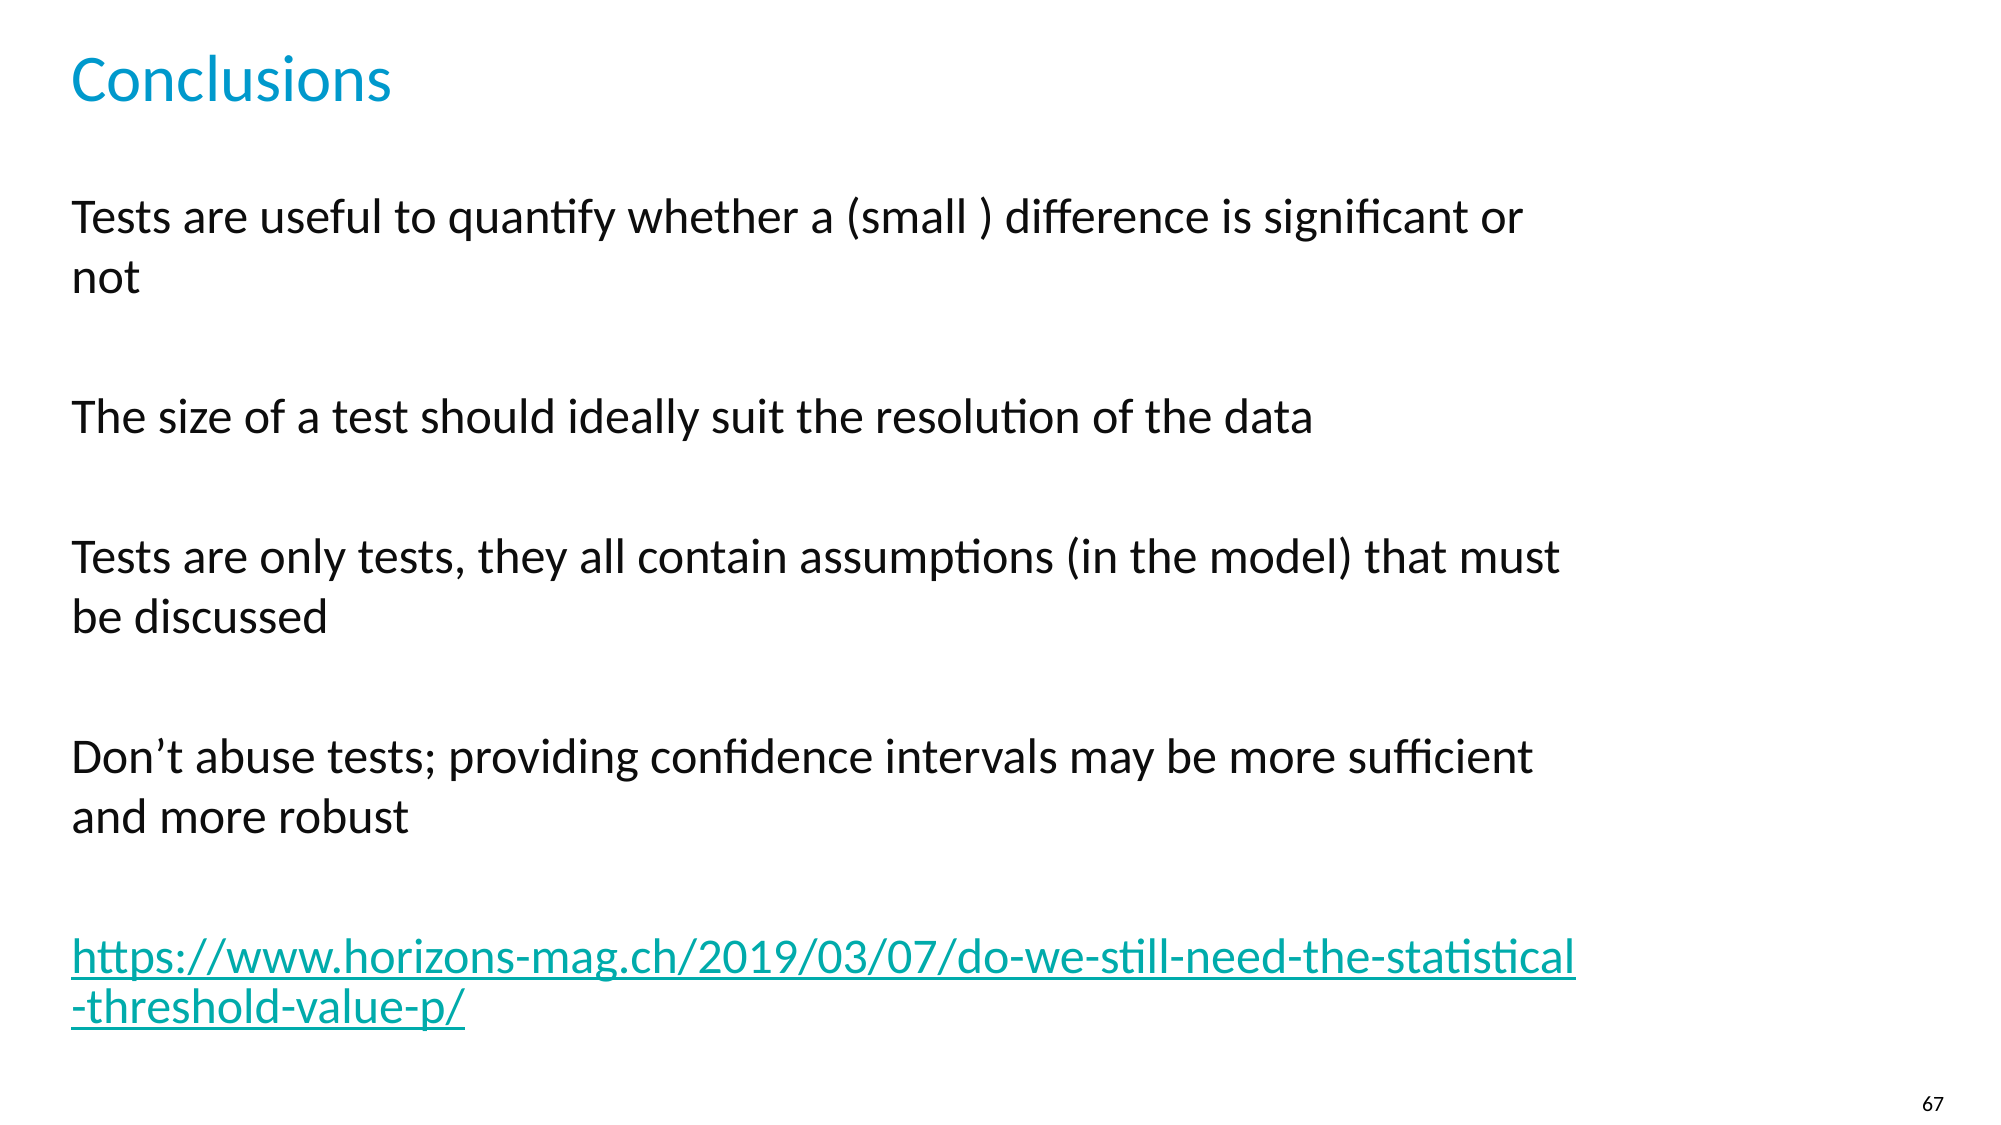

# Conclusions
Tests are useful to quantify whether a (small ) difference is significant or not

The size of a test should ideally suit the resolution of the data

Tests are only tests, they all contain assumptions (in the model) that must be discussed

Don’t abuse tests; providing confidence intervals may be more sufficient and more robust

https://www.horizons-mag.ch/2019/03/07/do-we-still-need-the-statistical-threshold-value-p/
67